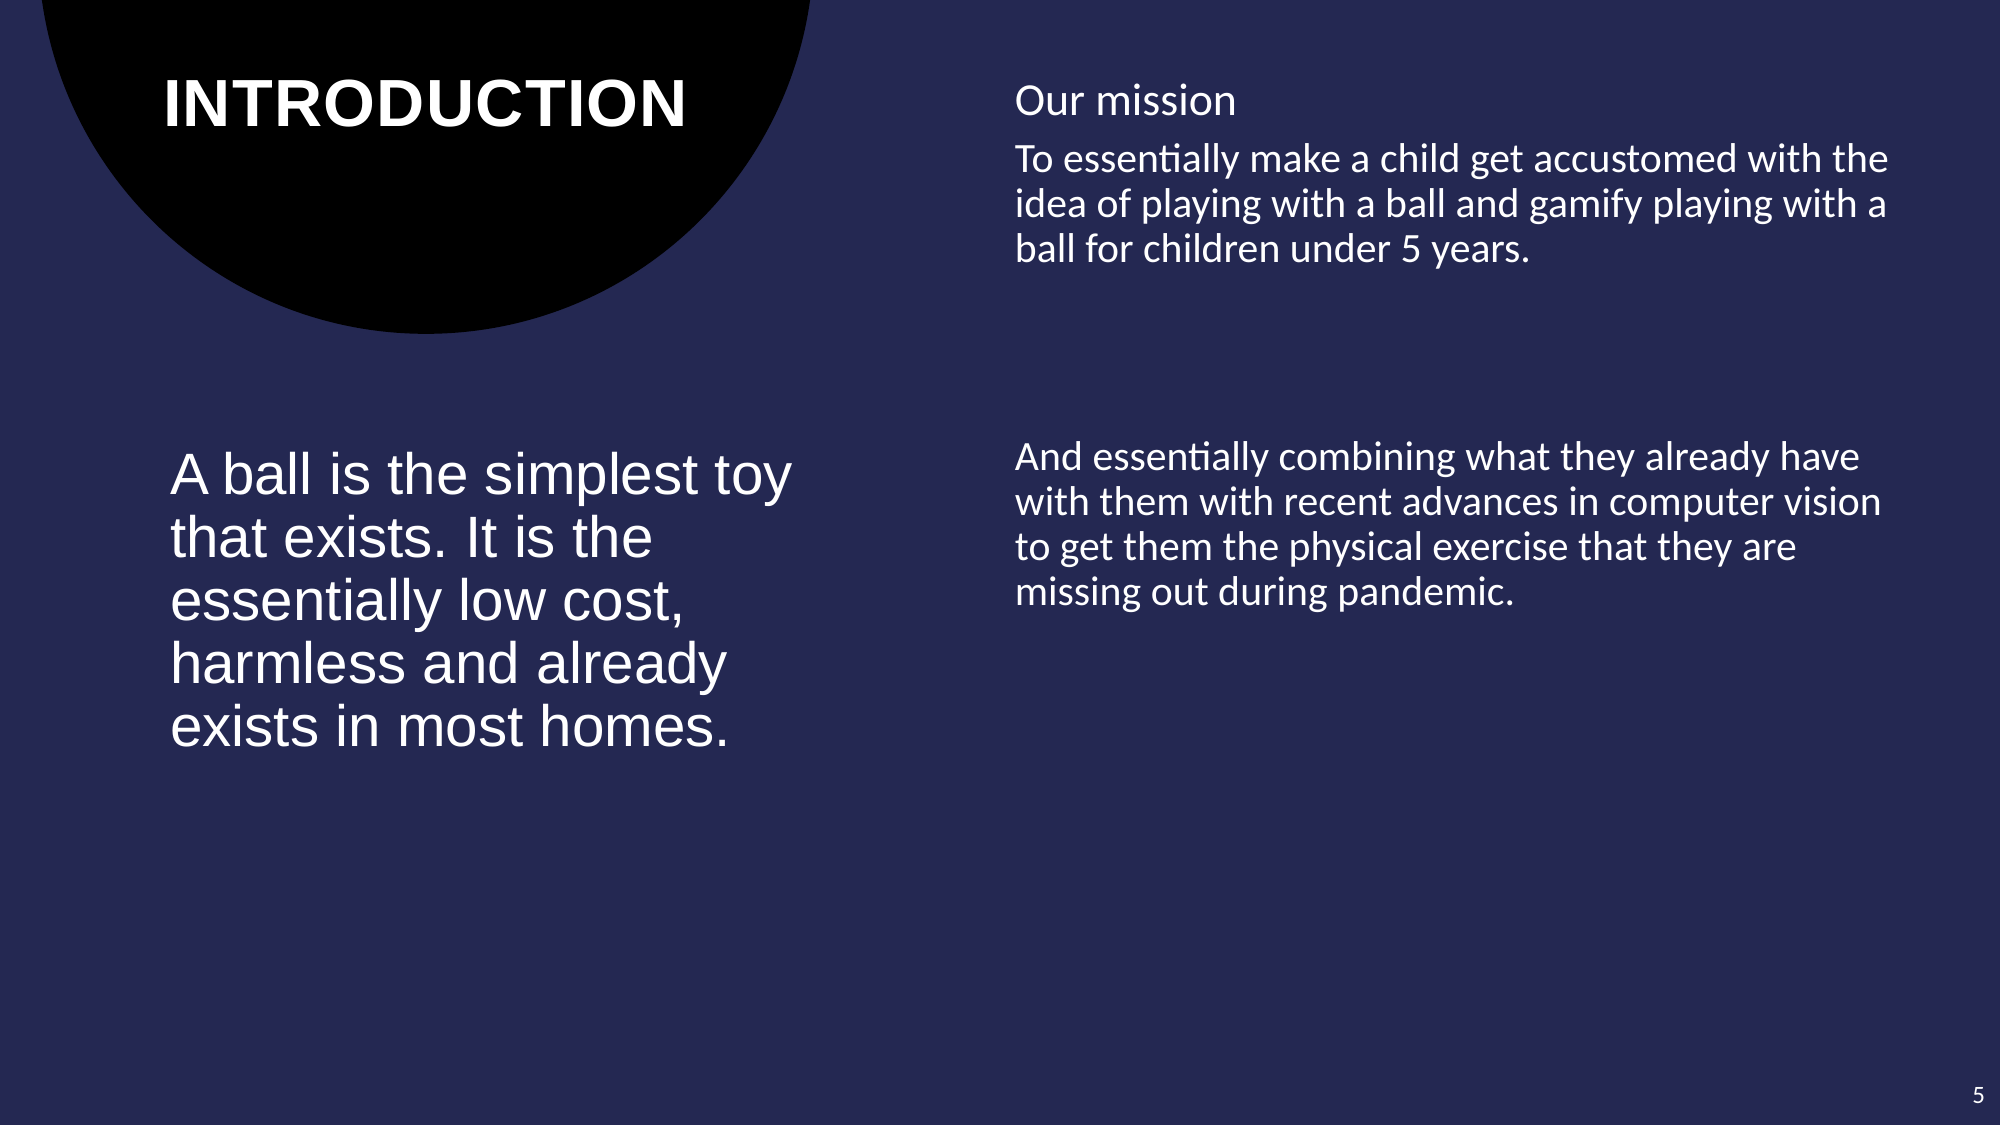

# INTRODUCTION

Our mission
To essentially make a child get accustomed with the idea of playing with a ball and gamify playing with a ball for children under 5 years.
And essentially combining what they already have with them with recent advances in computer vision to get them the physical exercise that they are missing out during pandemic.
A ball is the simplest toy that exists. It is the essentially low cost, harmless and already exists in most homes.
5